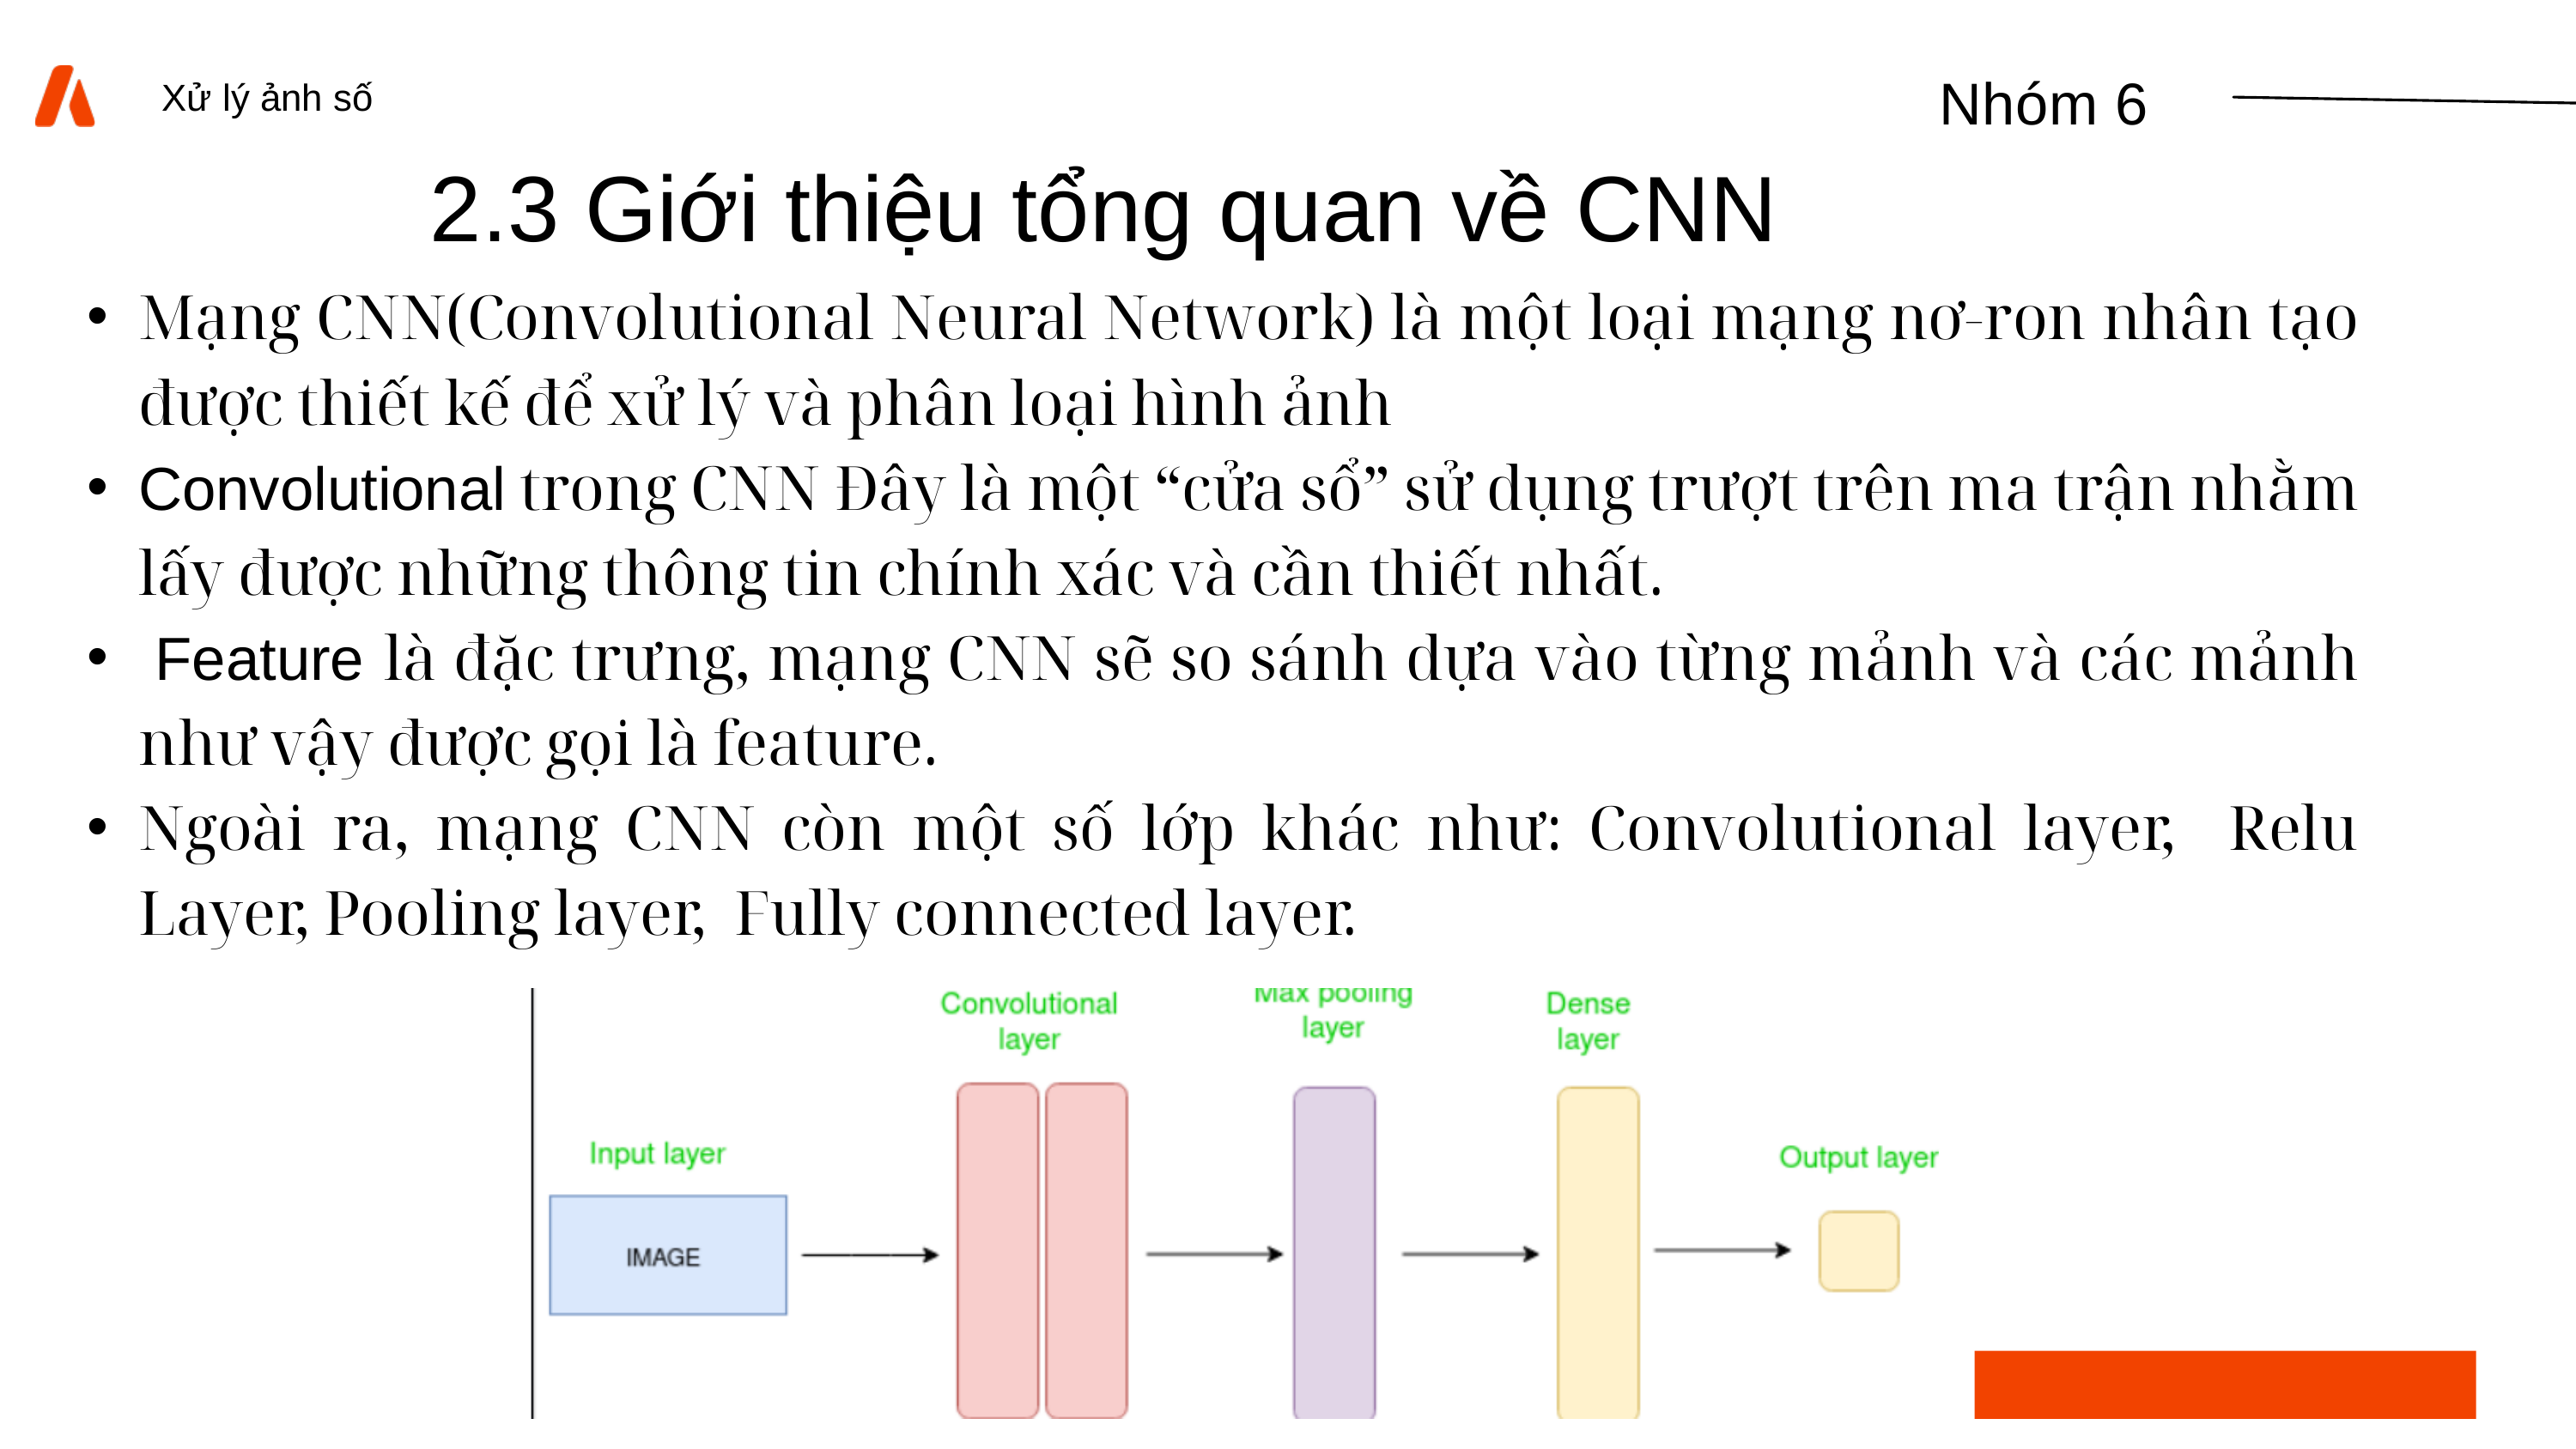

Xử lý ảnh số
Nhóm 6

2.3 Giới thiệu tổng quan về CNN
Mạng CNN(Convolutional Neural Network) là một loại mạng nơ-ron nhân tạo được thiết kế để xử lý và phân loại hình ảnh
Convolutional trong CNN Đây là một “cửa sổ” sử dụng trượt trên ma trận nhằm lấy được những thông tin chính xác và cần thiết nhất.
 Feature là đặc trưng, mạng CNN sẽ so sánh dựa vào từng mảnh và các mảnh như vậy được gọi là feature.
Ngoài ra, mạng CNN còn một số lớp khác như: Convolutional layer,  Relu Layer, Pooling layer,  Fully connected layer.